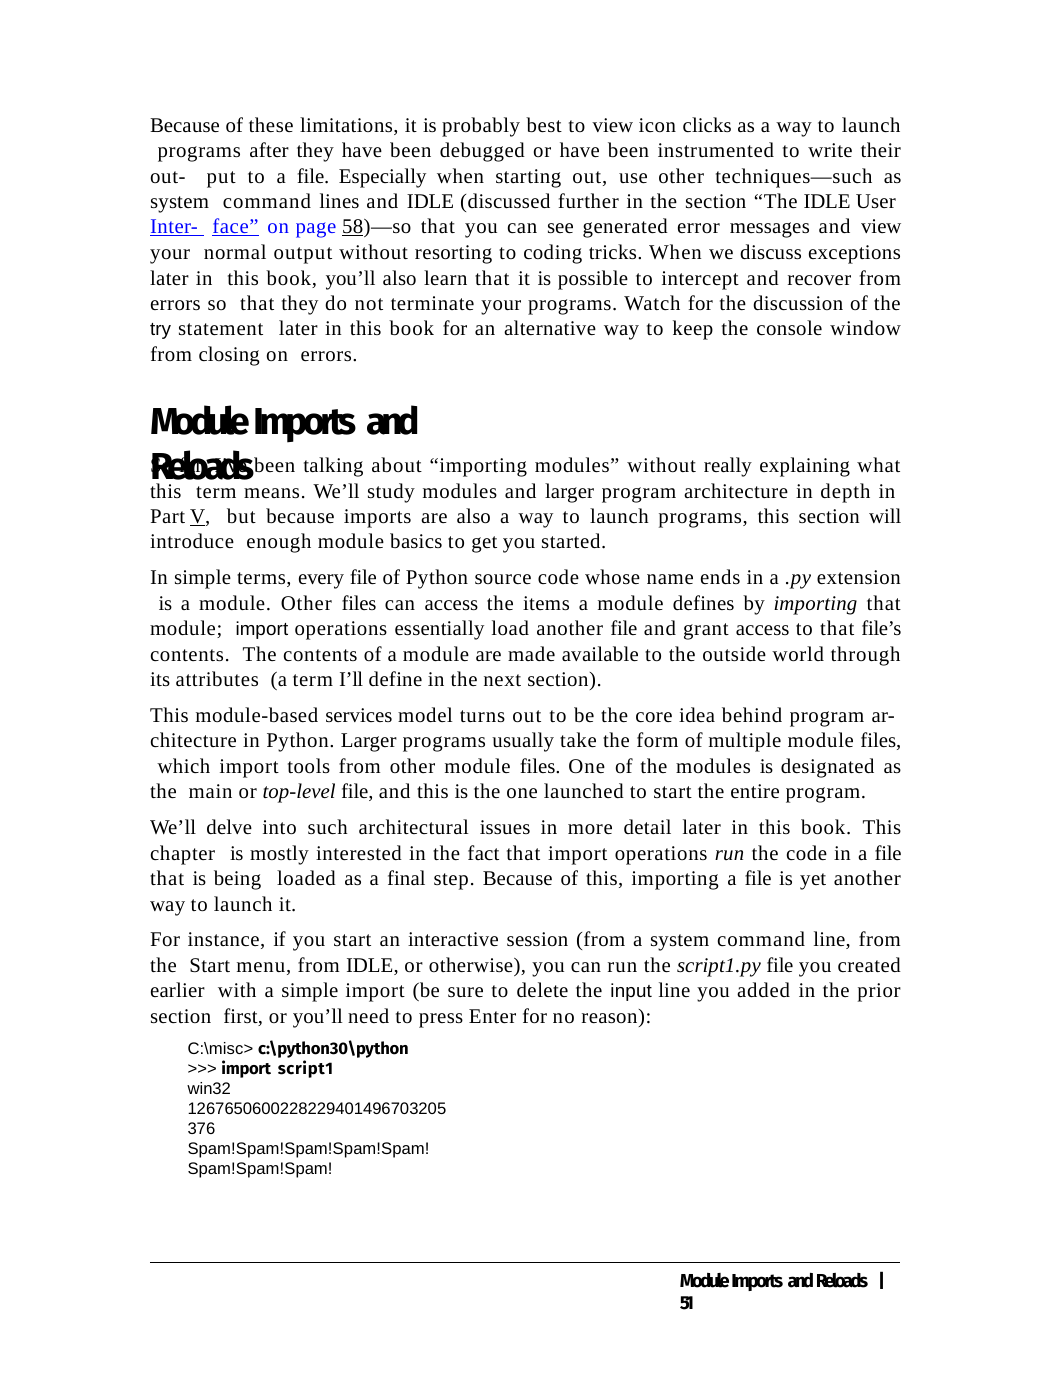

Because of these limitations, it is probably best to view icon clicks as a way to launch  programs after they have been debugged or have been instrumented to write their out-  put to a file. Especially when starting out, use other techniques—such as system  command lines and IDLE (discussed further in the section “The IDLE User Inter-  face” on page 58)—so that you can see generated error messages and view your  normal output without resorting to coding tricks. When we discuss exceptions later in  this book, you’ll also learn that it is possible to intercept and recover from errors so  that they do not terminate your programs. Watch for the discussion of the try statement  later in this book for an alternative way to keep the console window from closing on  errors.
# Module Imports and Reloads
So far, I’ve been talking about “importing modules” without really explaining what this  term means. We’ll study modules and larger program architecture in depth in Part V,  but because imports are also a way to launch programs, this section will introduce  enough module basics to get you started.
In simple terms, every file of Python source code whose name ends in a .py extension  is a module. Other files can access the items a module defines by importing that module;  import operations essentially load another file and grant access to that file’s contents.  The contents of a module are made available to the outside world through its attributes  (a term I’ll define in the next section).
This module-based services model turns out to be the core idea behind program ar-  chitecture in Python. Larger programs usually take the form of multiple module files,  which import tools from other module files. One of the modules is designated as the  main or top-level file, and this is the one launched to start the entire program.
We’ll delve into such architectural issues in more detail later in this book. This chapter  is mostly interested in the fact that import operations run the code in a file that is being  loaded as a final step. Because of this, importing a file is yet another way to launch it.
For instance, if you start an interactive session (from a system command line, from the  Start menu, from IDLE, or otherwise), you can run the script1.py file you created earlier  with a simple import (be sure to delete the input line you added in the prior section  first, or you’ll need to press Enter for no reason):
C:\misc> c:\python30\python
>>> import script1
win32  1267650600228229401496703205376
Spam!Spam!Spam!Spam!Spam!Spam!Spam!Spam!

Module Imports and Reloads  |  51